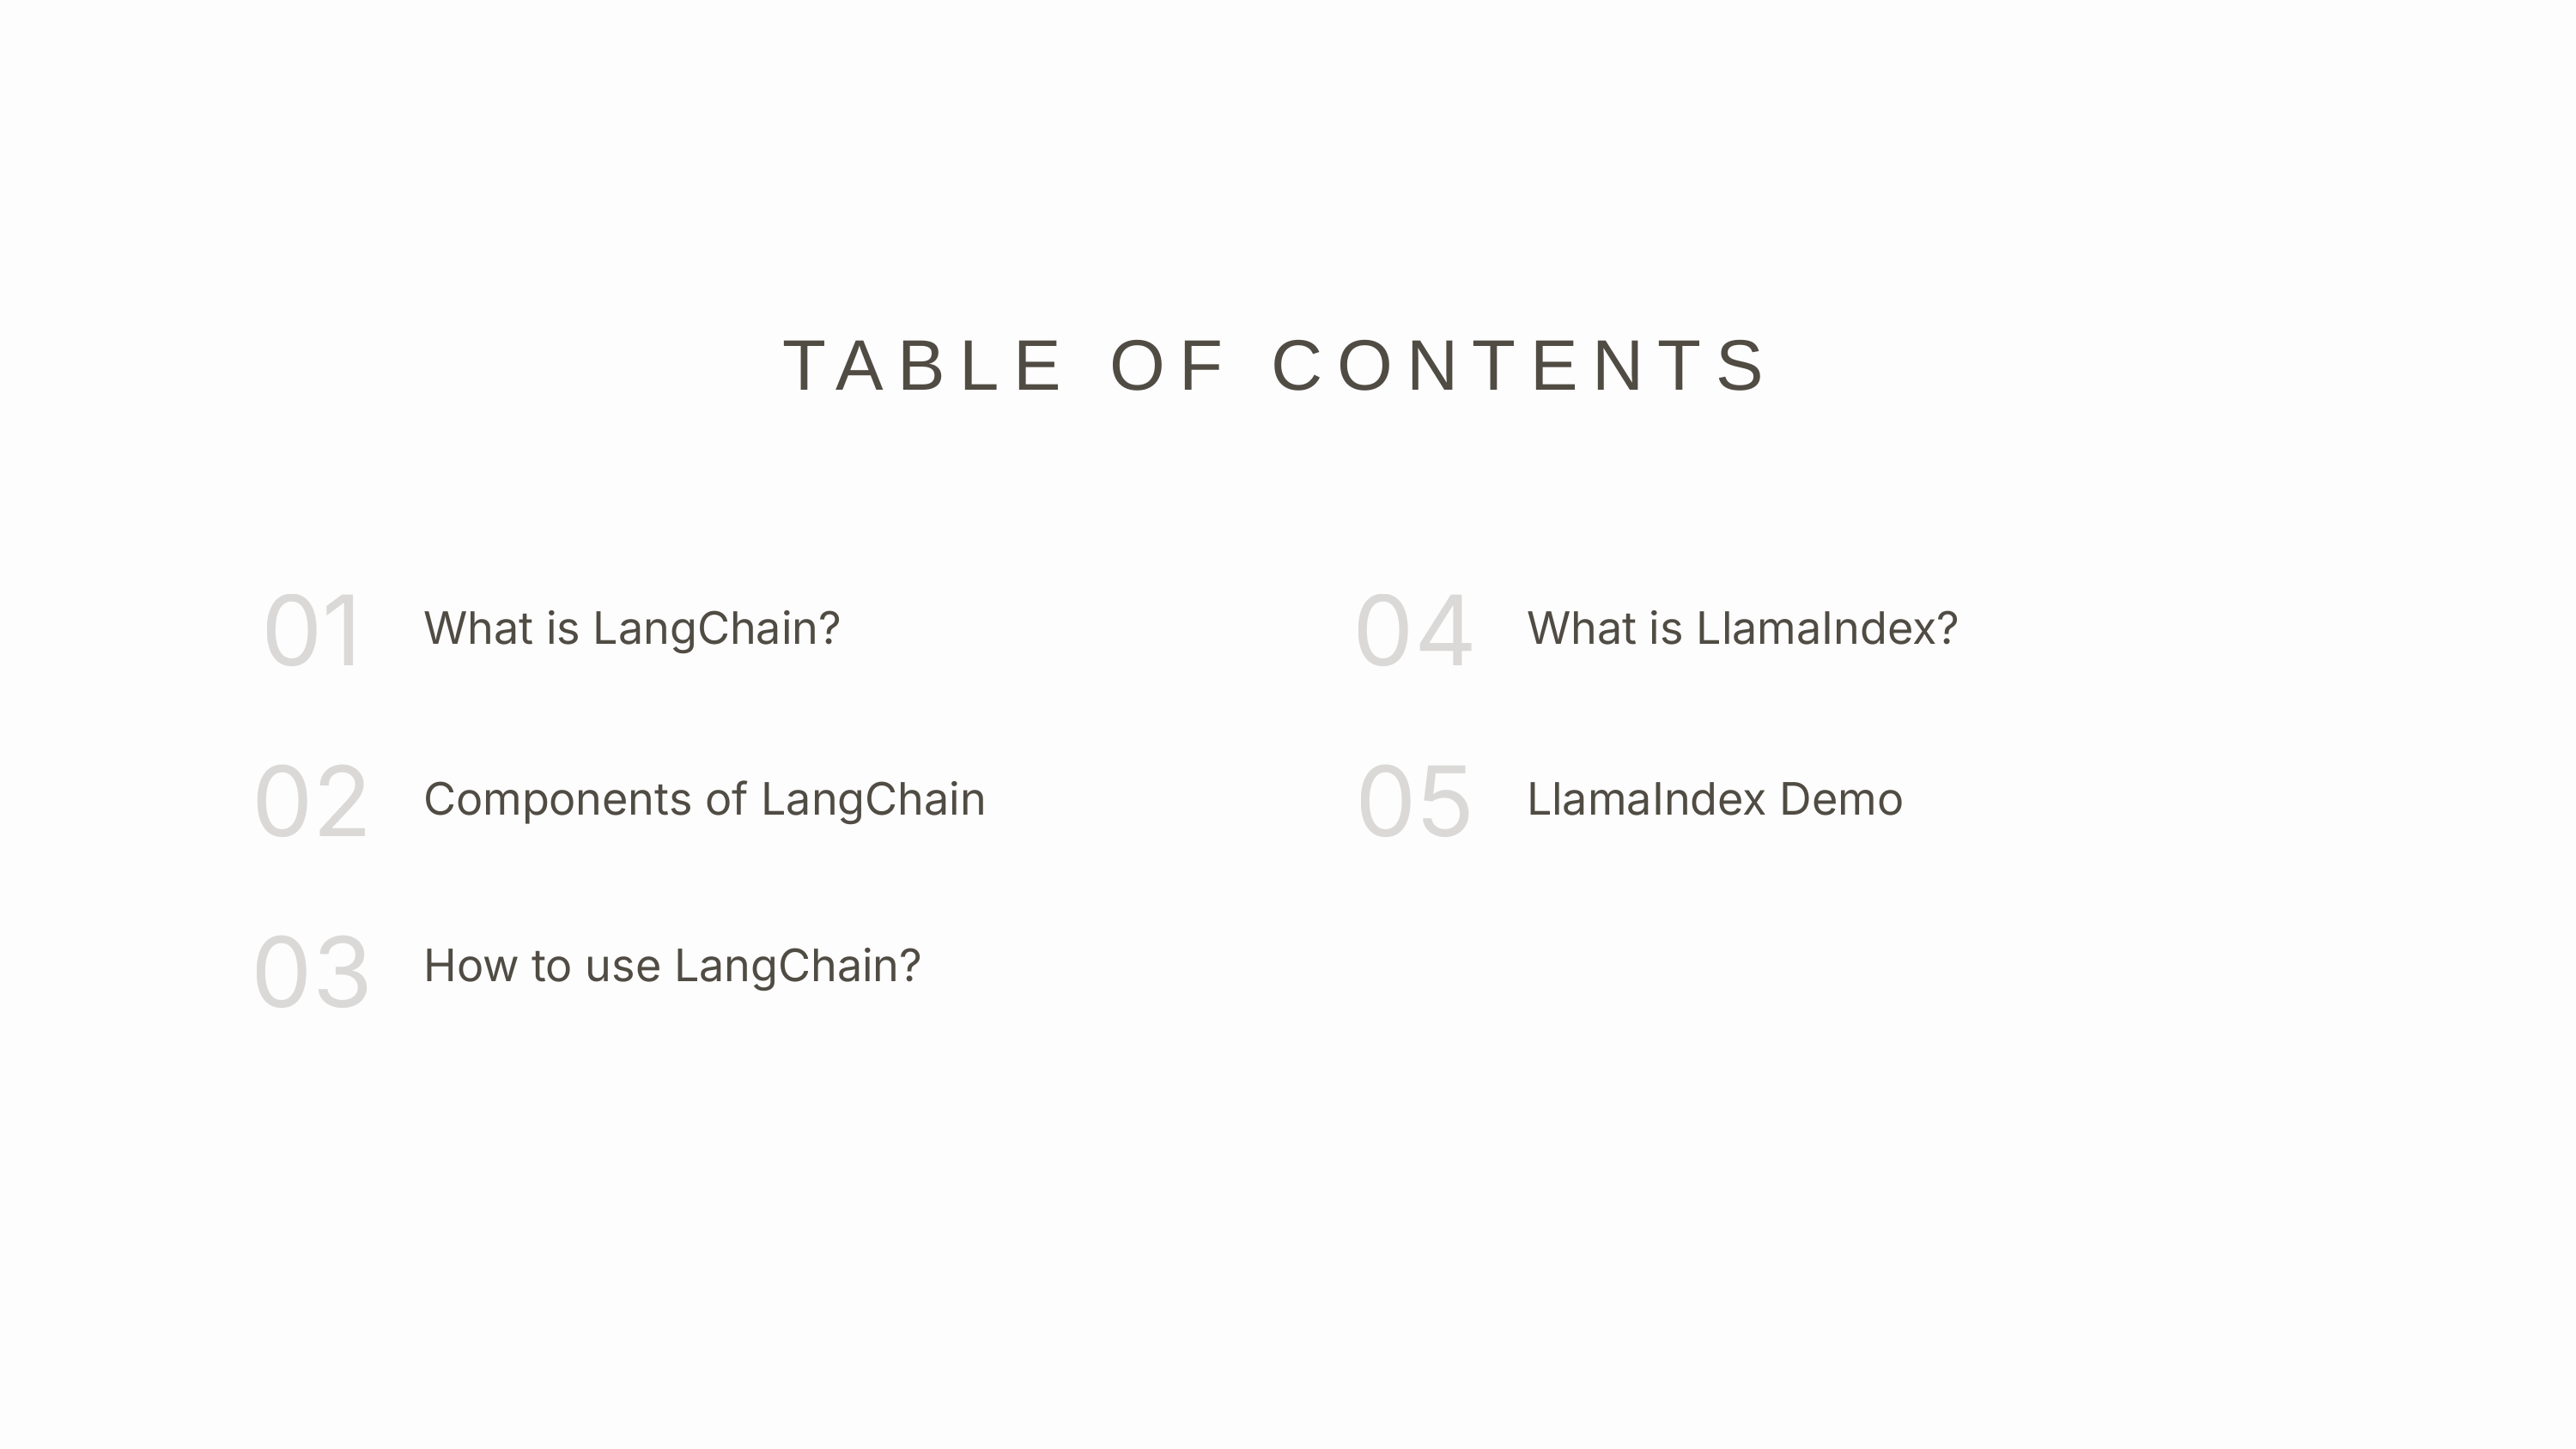

TABLE OF CONTENTS
01
04
What is LangChain?
What is LlamaIndex?
02
05
Components of LangChain
LlamaIndex Demo
03
How to use LangChain?